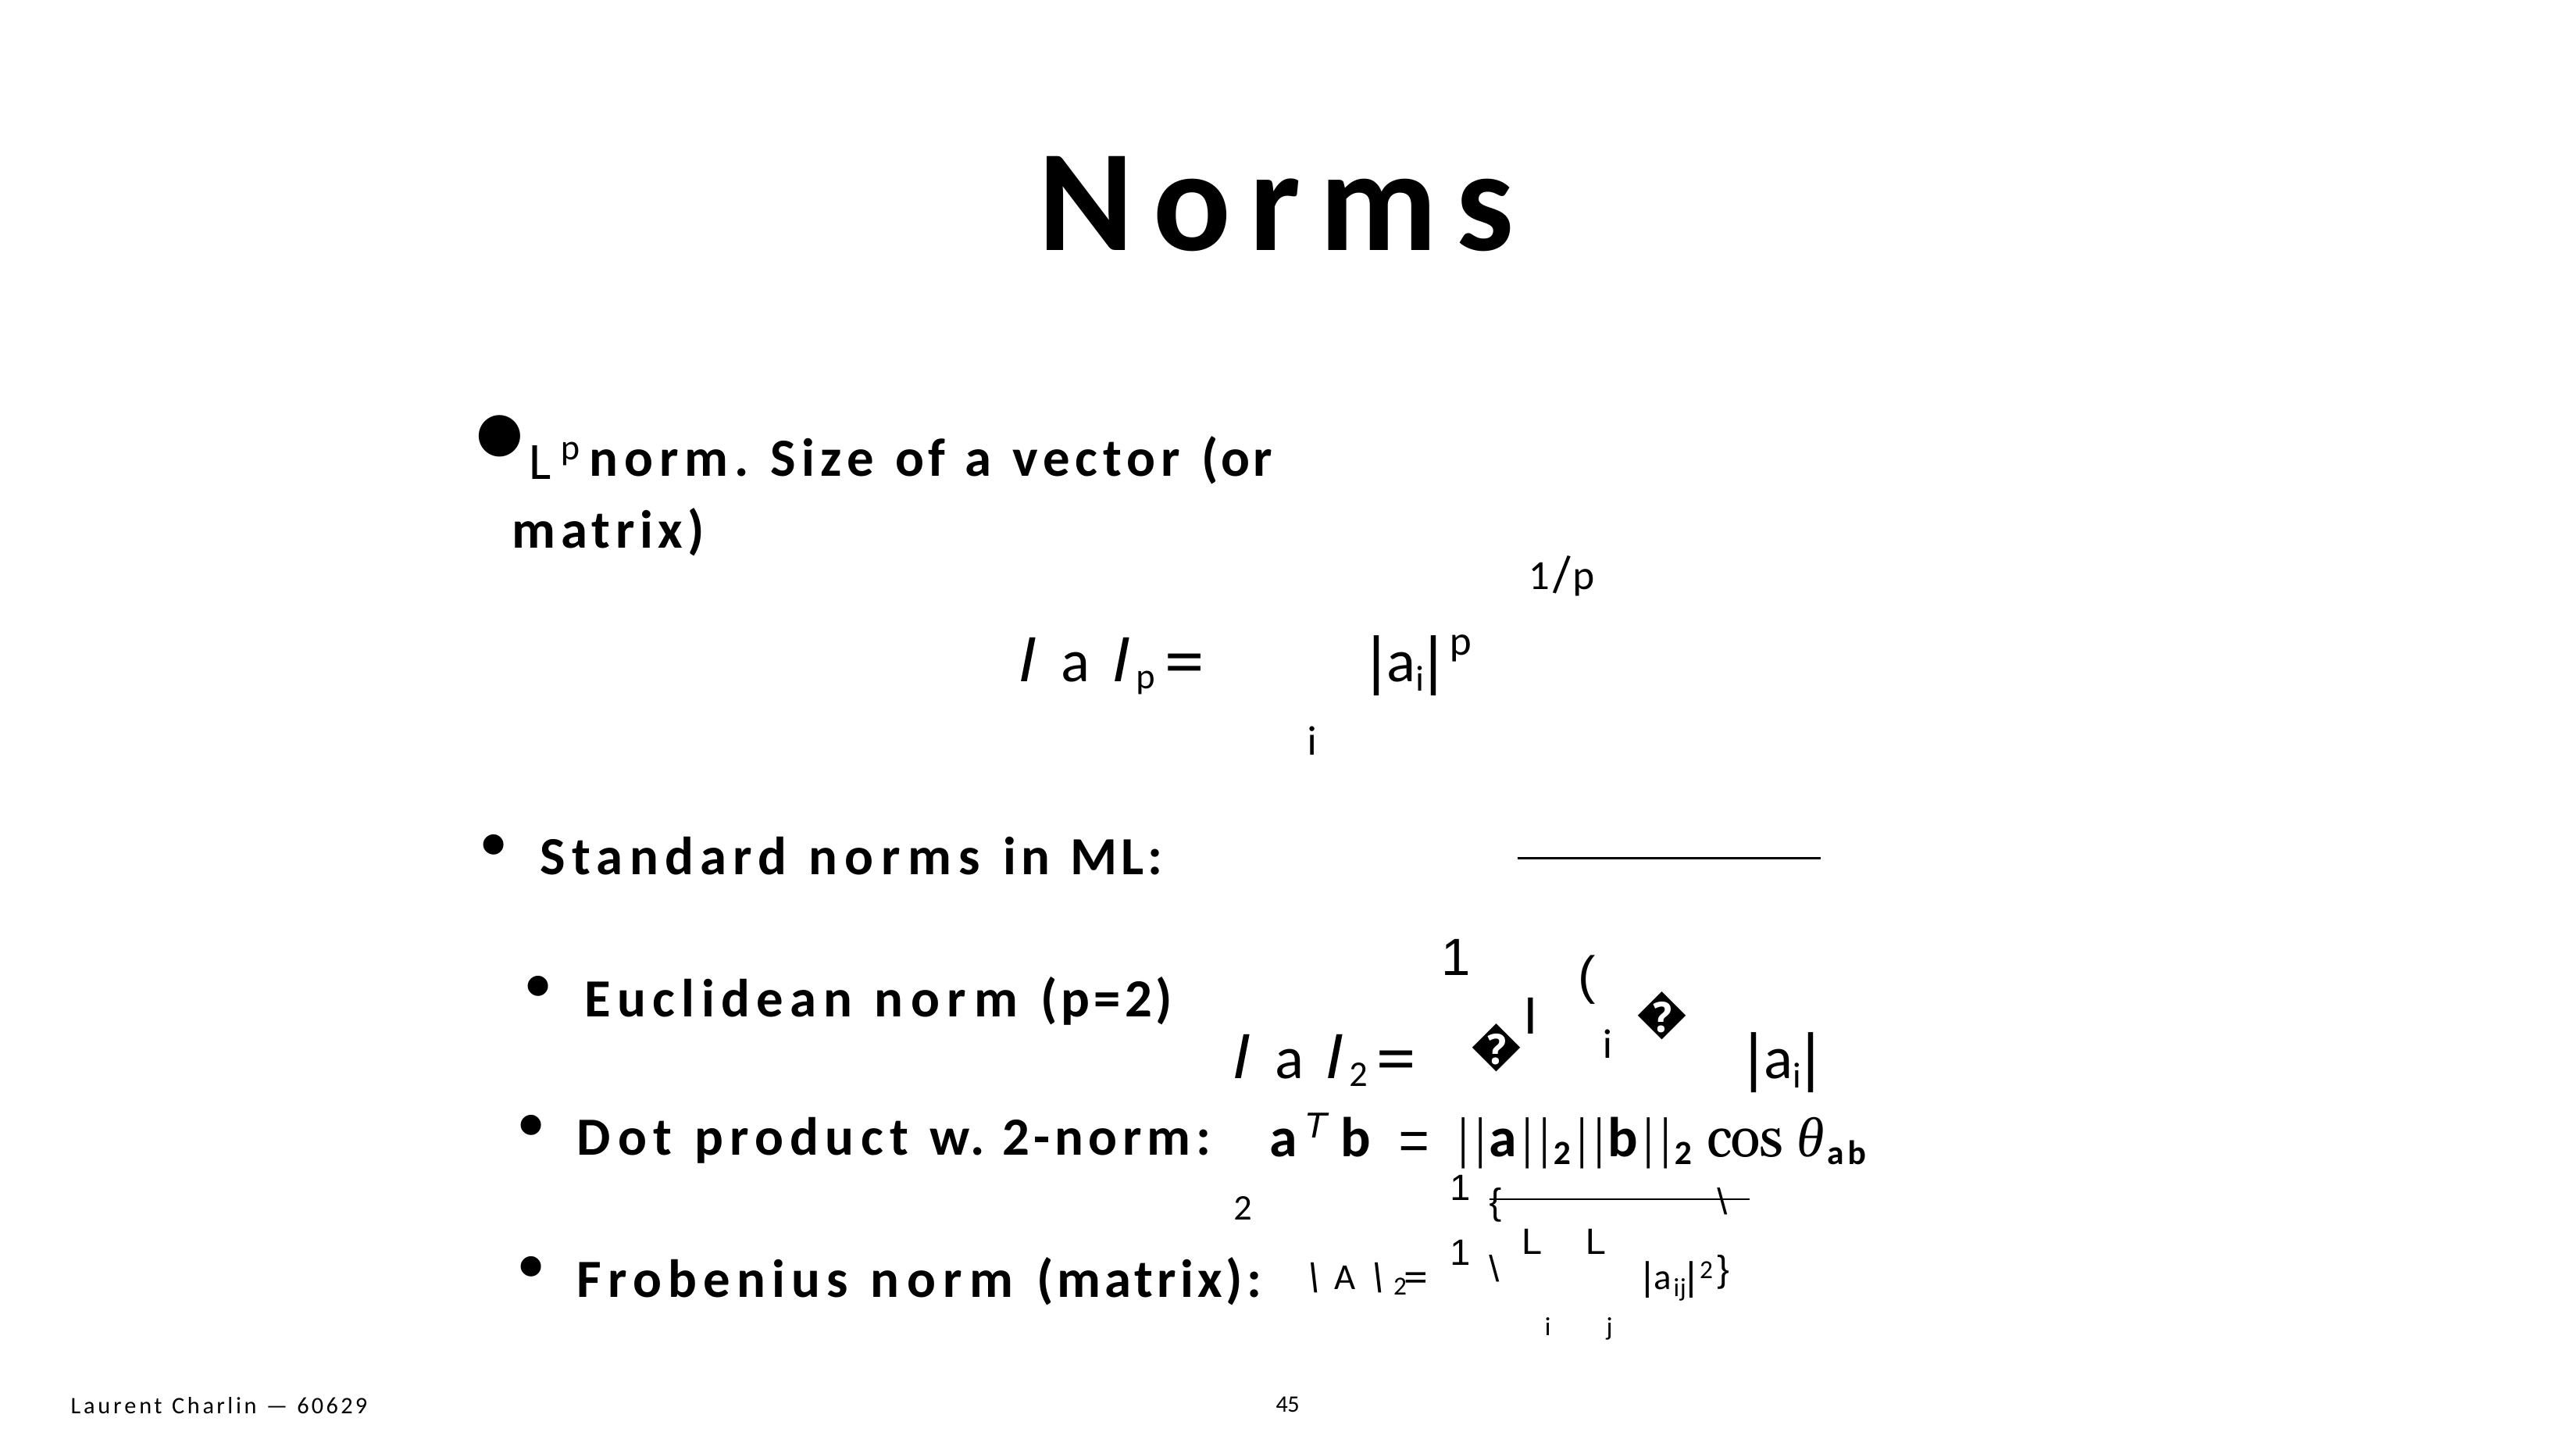

# Norms
Lpnorm. Size of a vector (or matrix)

1/p

p
I a Ip=

Standard norms in ML:
Euclidean norm (p=2)
|ai|
i

I a I2= 1�I(� |ai|2
i
aTb = ||a||2||b||2 cos θab
Dot product w. 2-norm:
1
{
\

L L
1
Frobenius norm (matrix):
\
}

\ A \ =
|a |
2
2
ij
i	j
45
Laurent Charlin — 60629